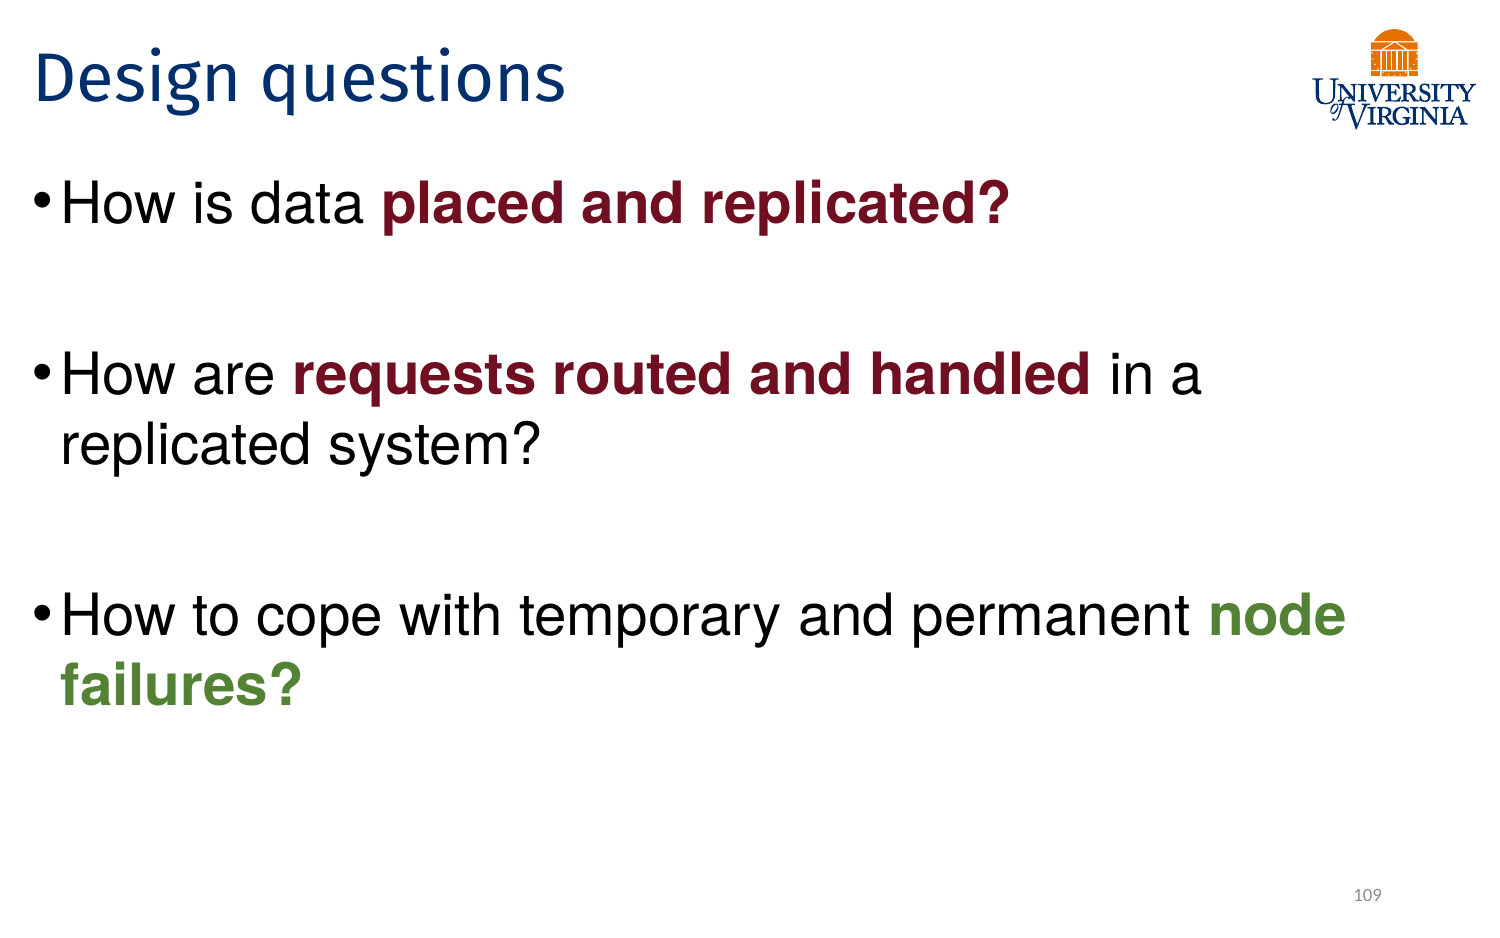

# Design questions
How is data placed and replicated?

How are requests routed and handled in a replicated system?

How to cope with temporary and permanent node failures?
109